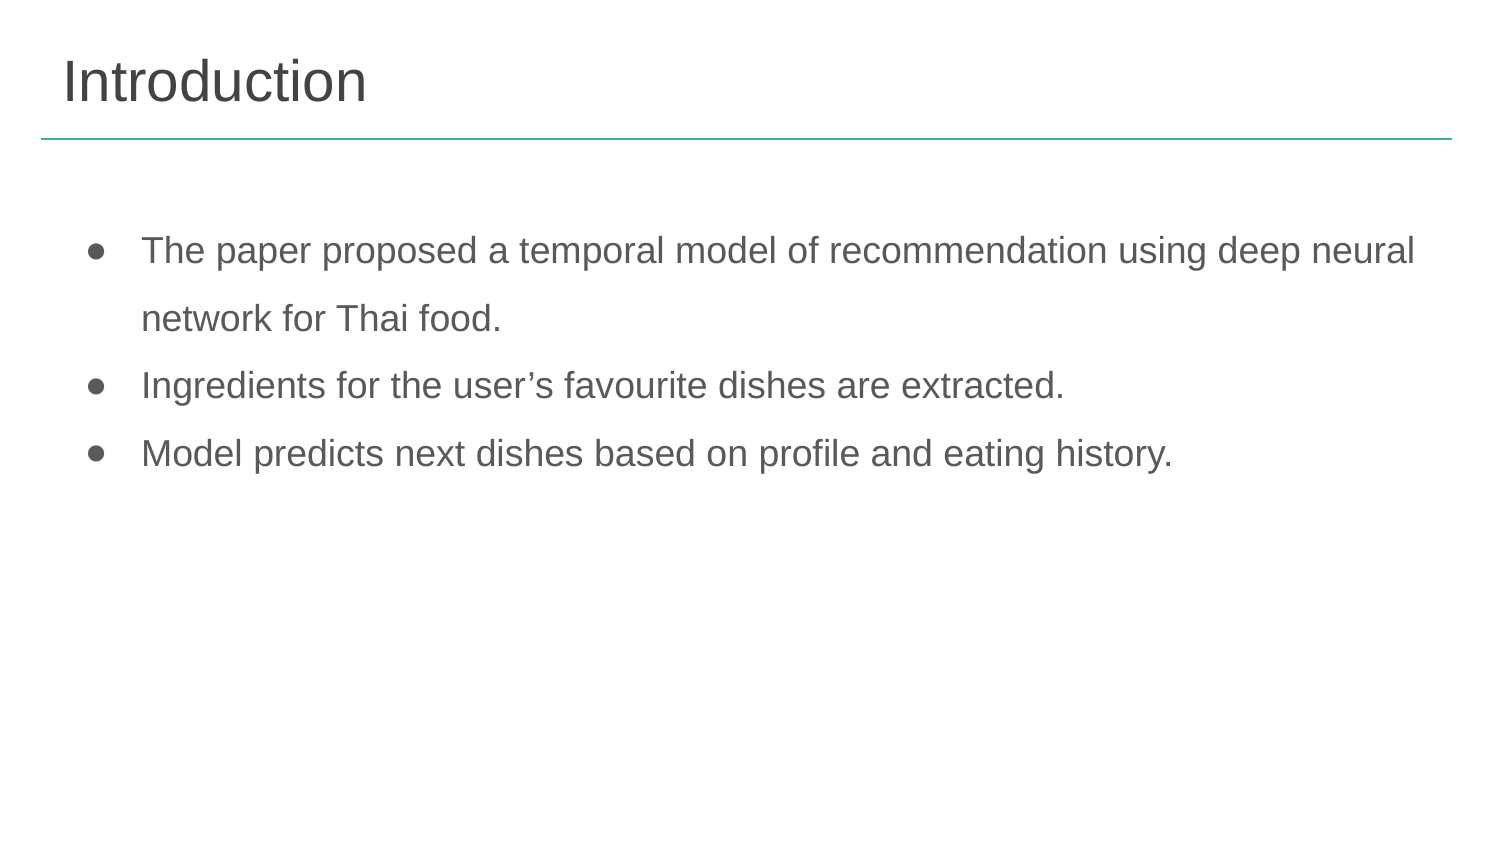

# Introduction
The paper proposed a temporal model of recommendation using deep neural network for Thai food.
Ingredients for the user’s favourite dishes are extracted.
Model predicts next dishes based on profile and eating history.